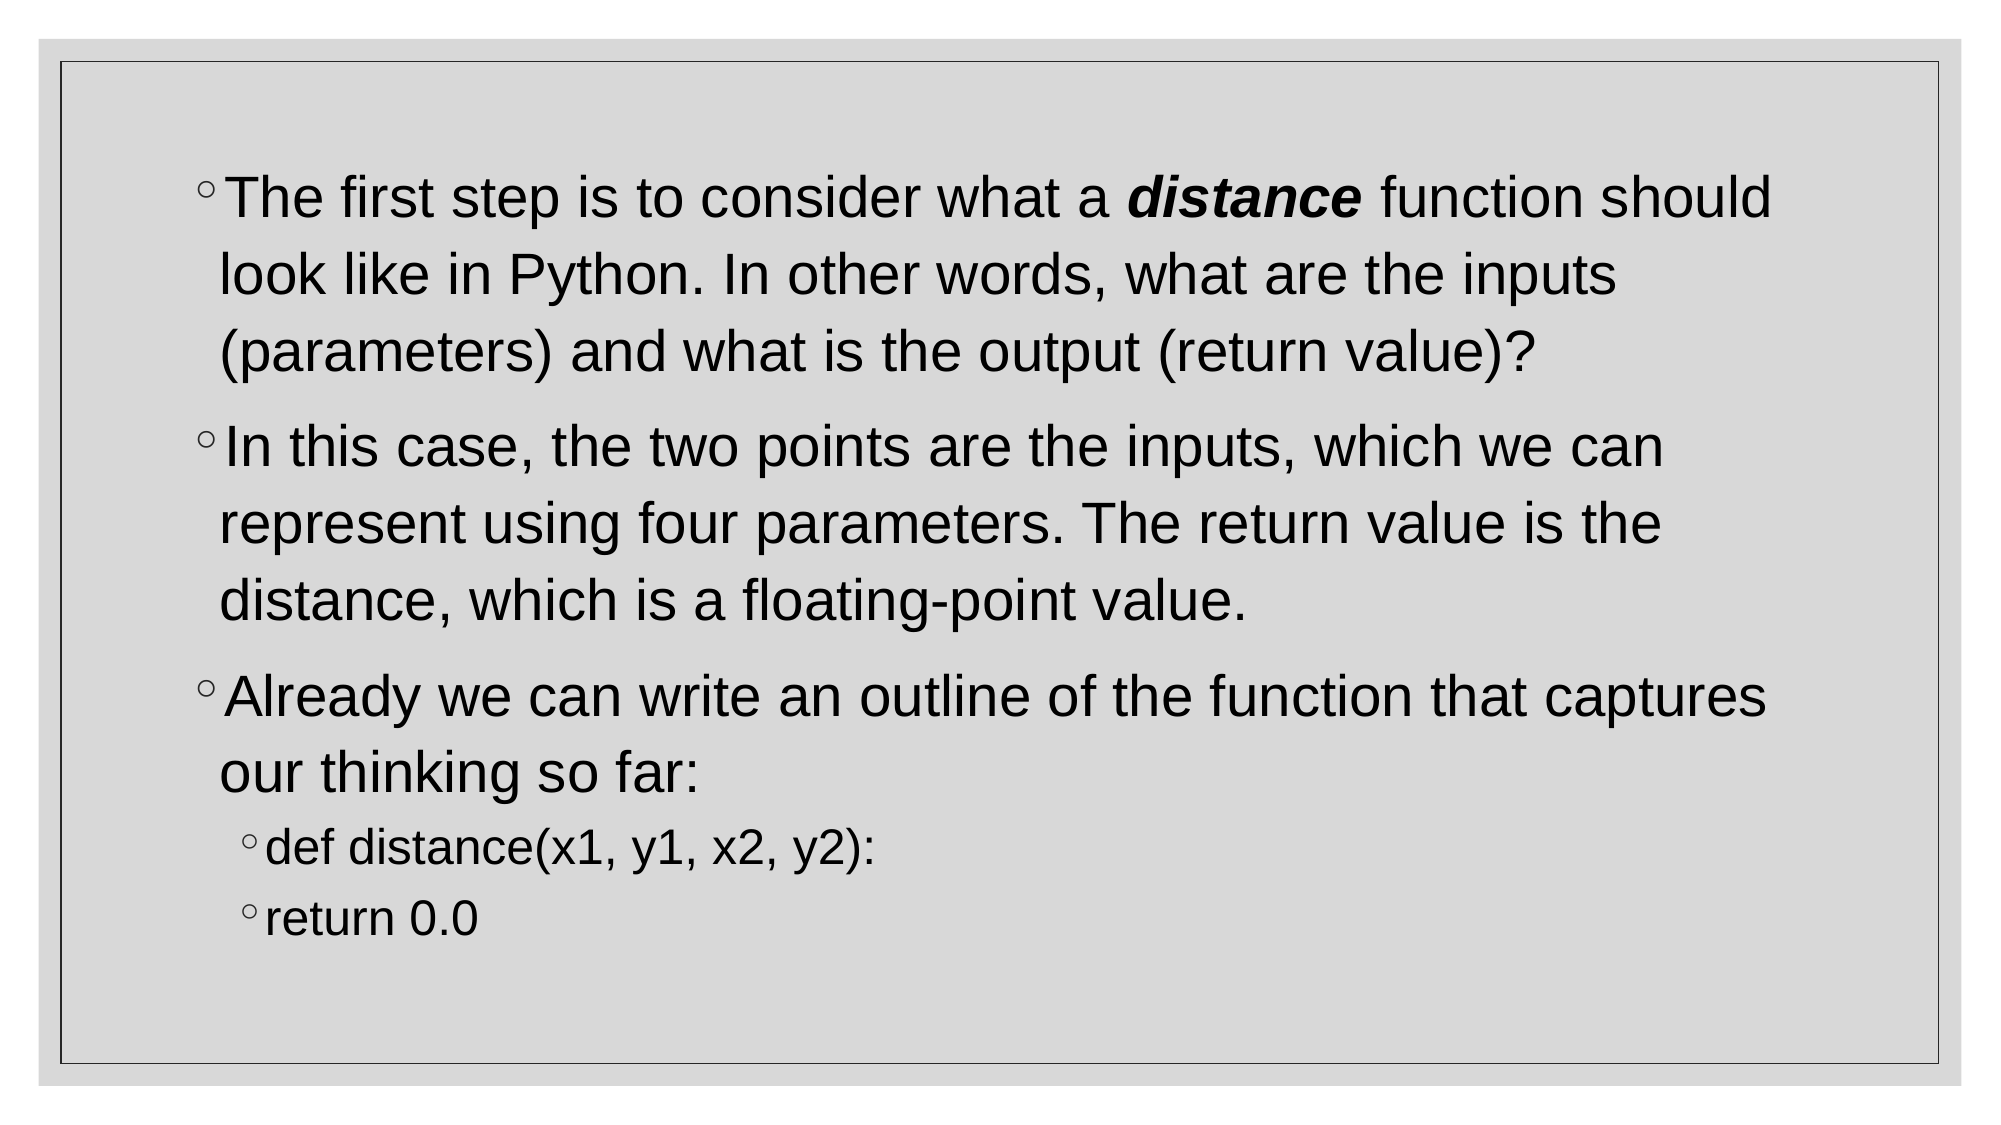

The first step is to consider what a distance function should look like in Python. In other words, what are the inputs (parameters) and what is the output (return value)?
In this case, the two points are the inputs, which we can represent using four parameters. The return value is the distance, which is a floating-point value.
Already we can write an outline of the function that captures our thinking so far:
def distance(x1, y1, x2, y2):
return 0.0